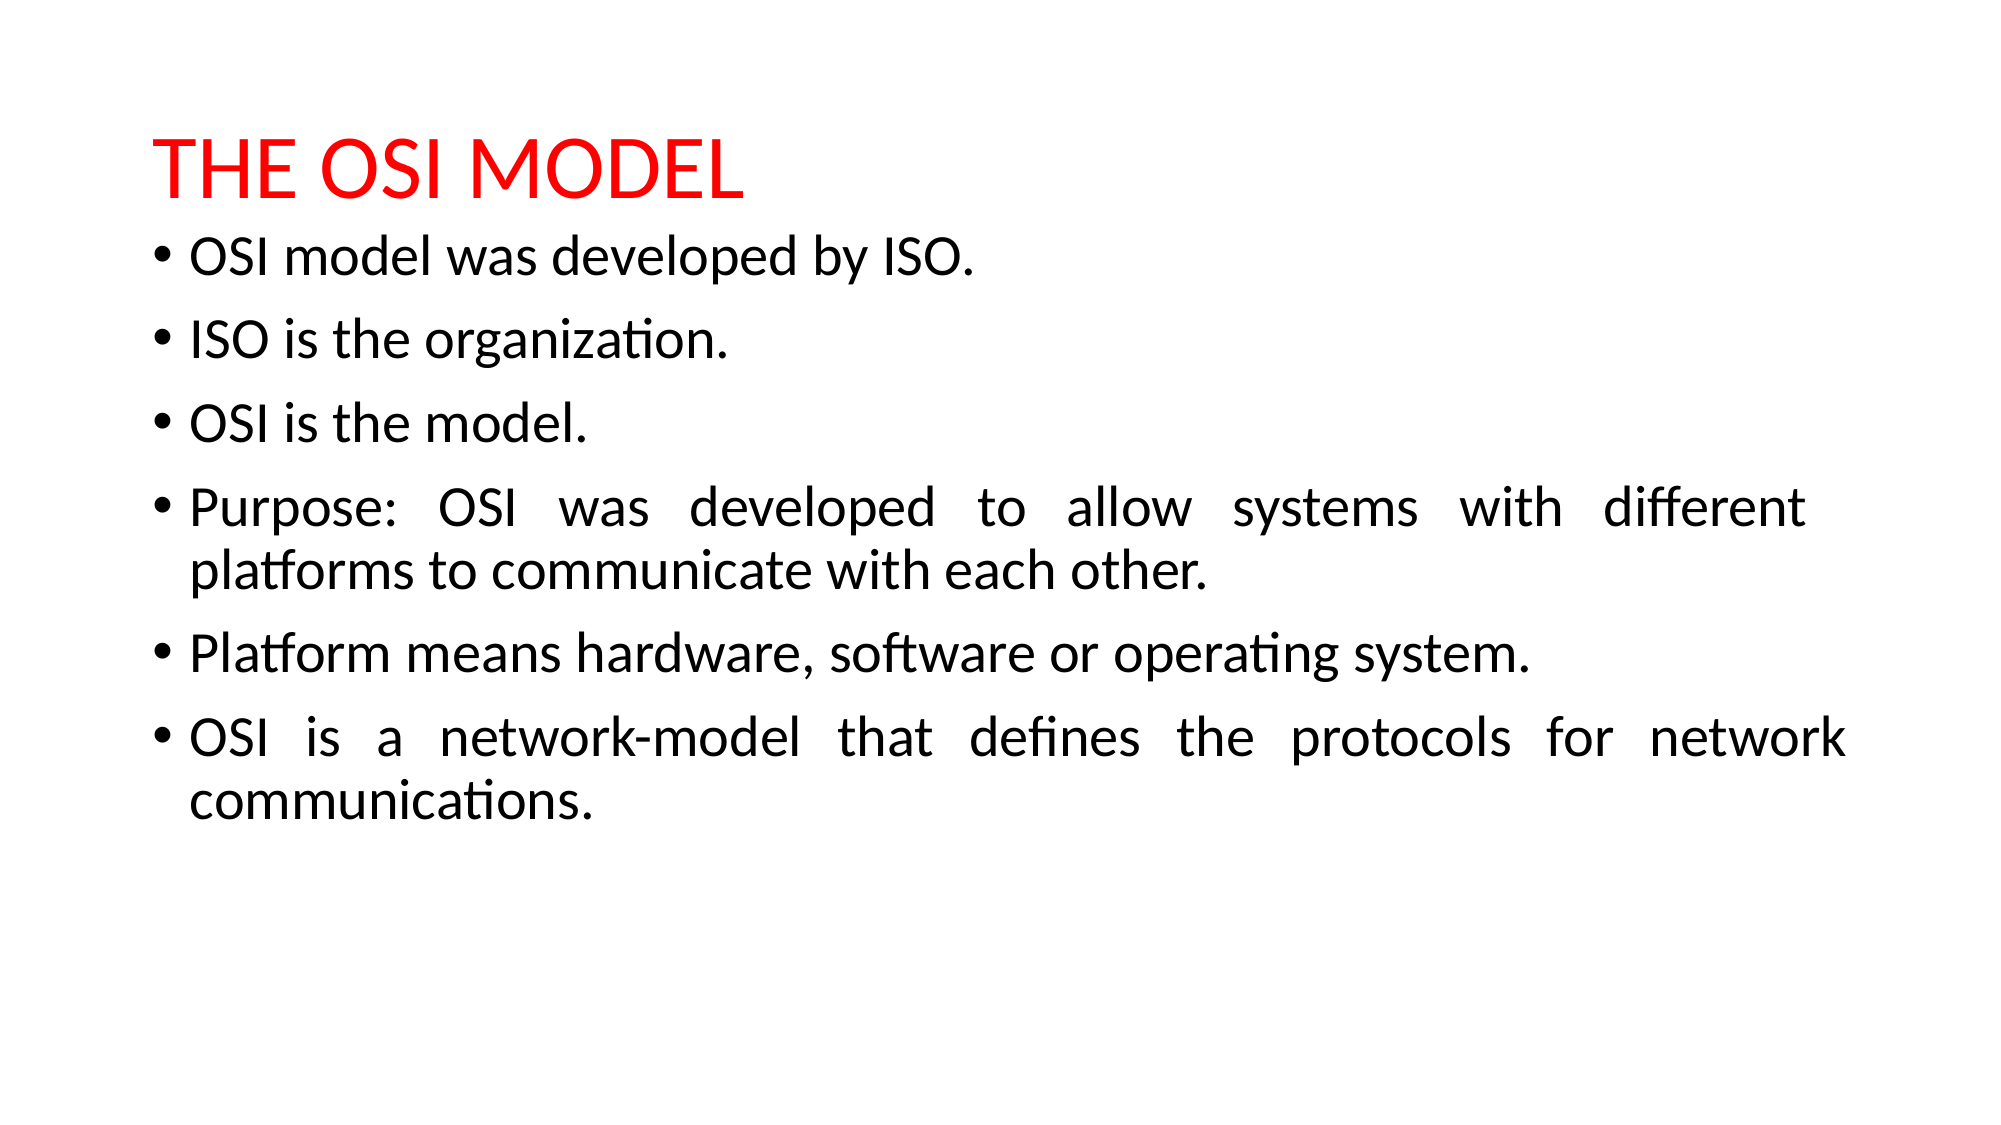

# THE OSI MODEL
OSI model was developed by ISO.
ISO is the organization.
OSI is the model.
Purpose: OSI was developed to allow systems with different  platforms to communicate with each other.
Platform means hardware, software or operating system.
OSI is a network-model that defines the protocols for network communications.